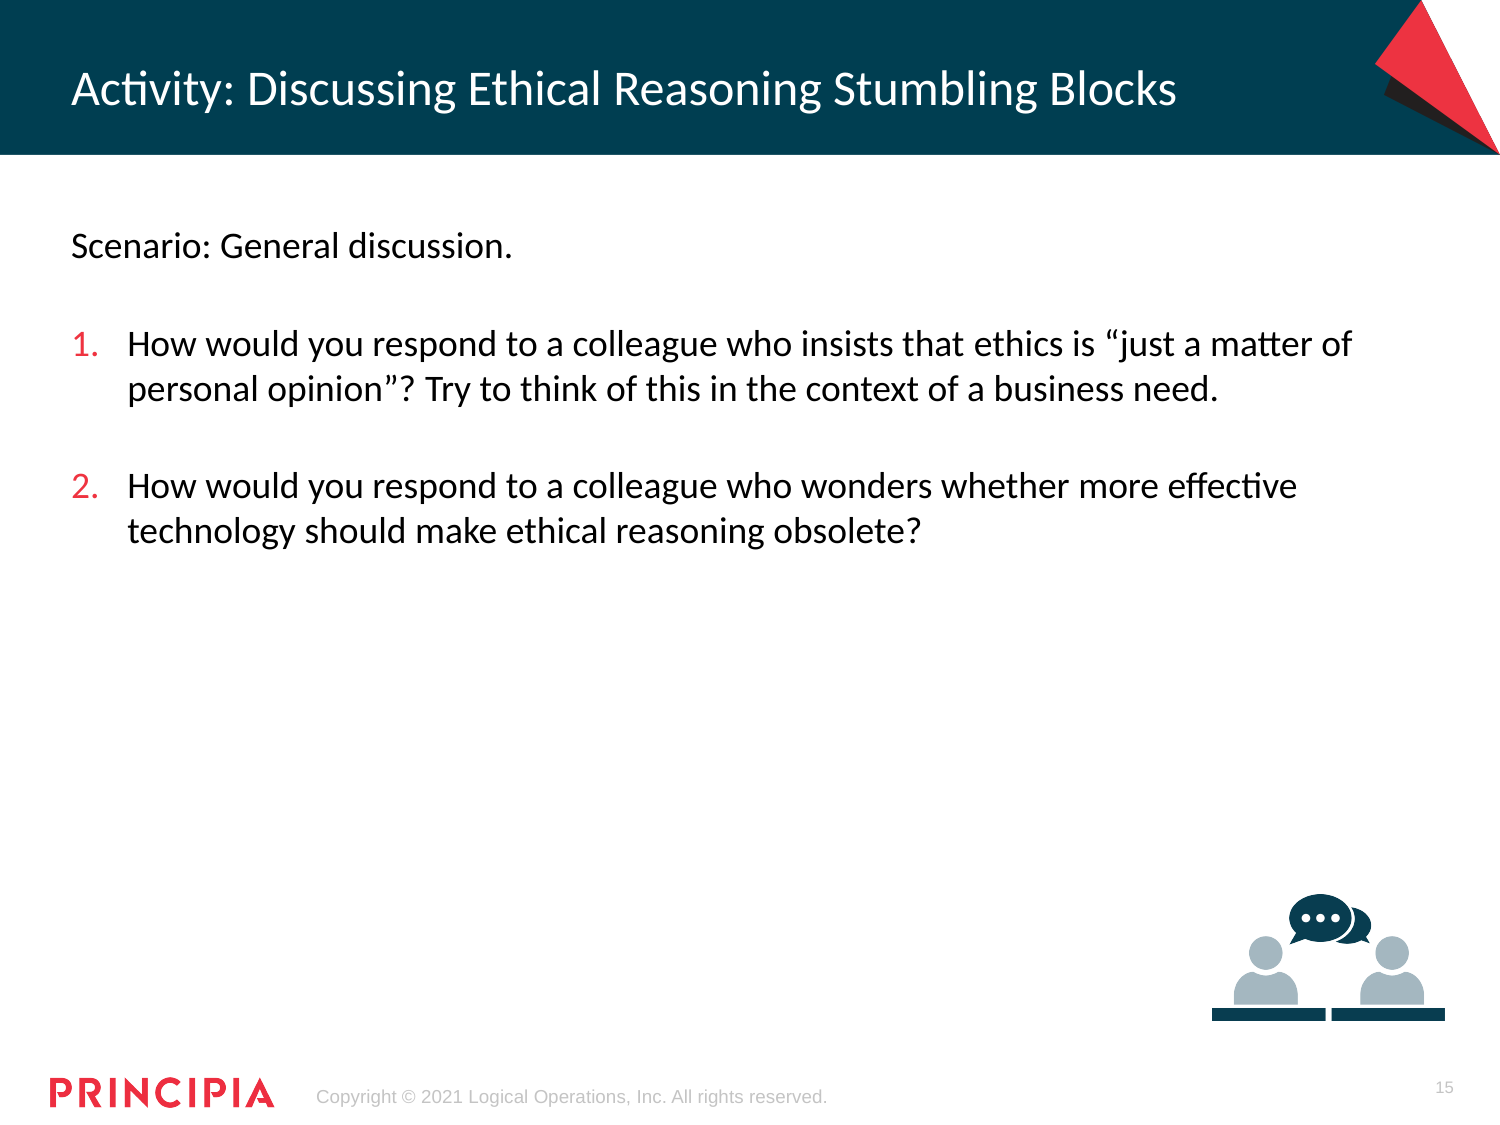

# Activity: Discussing Ethical Reasoning Stumbling Blocks
Scenario: General discussion.
How would you respond to a colleague who insists that ethics is “just a matter of personal opinion”? Try to think of this in the context of a business need.
How would you respond to a colleague who wonders whether more effective technology should make ethical reasoning obsolete?

15